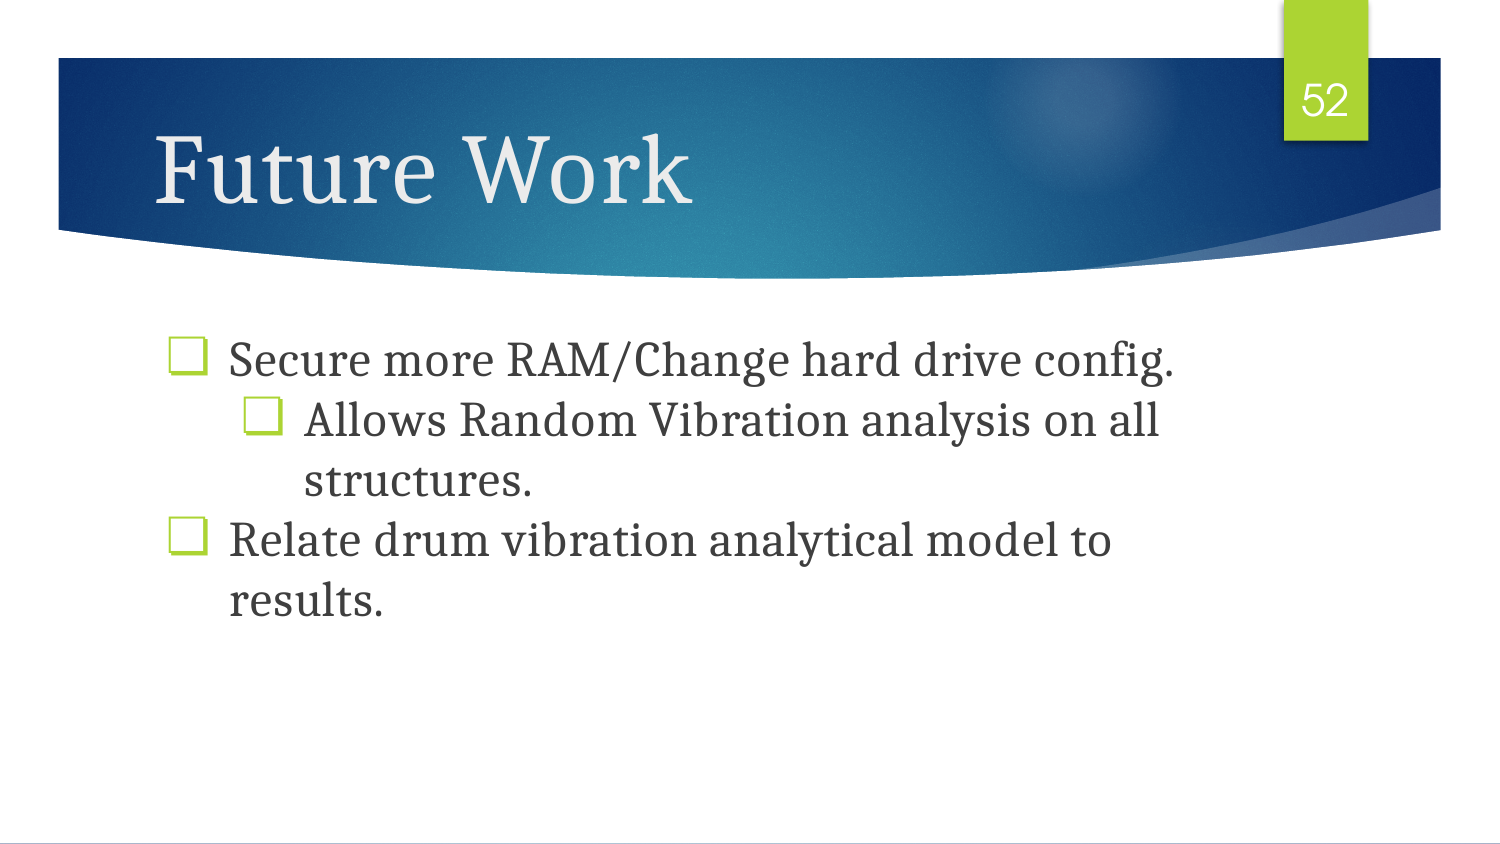

52
# Future Work
Secure more RAM/Change hard drive config.
Allows Random Vibration analysis on all structures.
Relate drum vibration analytical model to results.